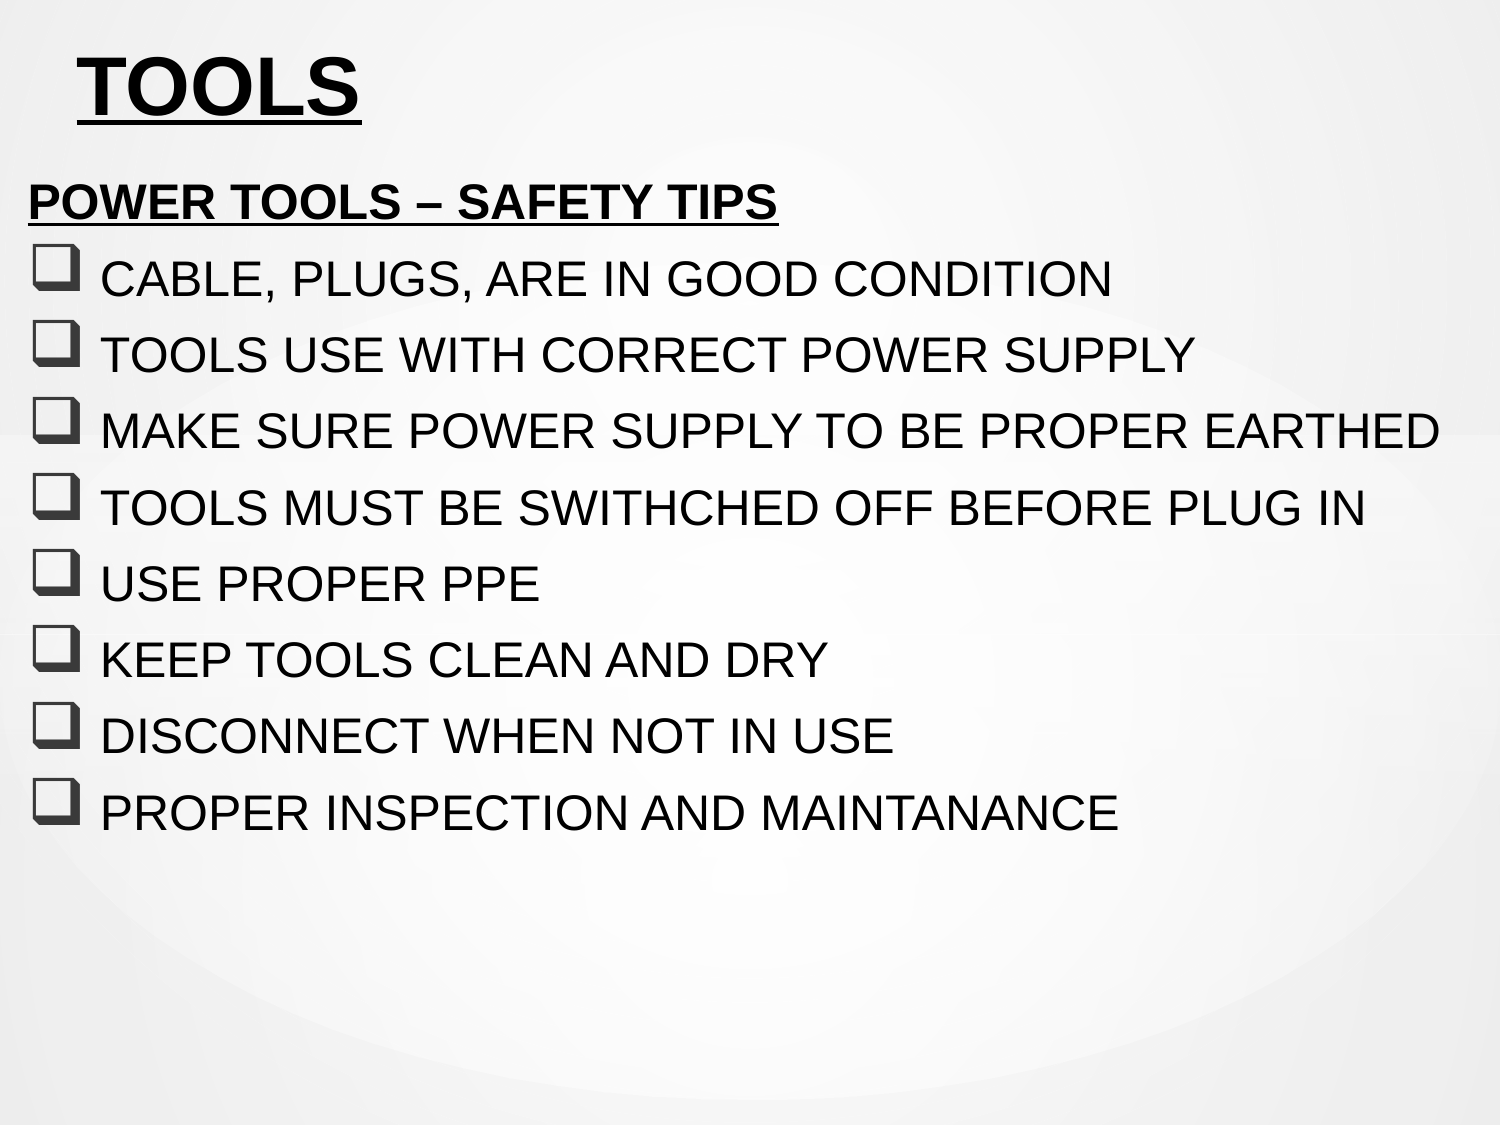

# TOOLS
POWER TOOLS – SAFETY TIPS
 CABLE, PLUGS, ARE IN GOOD CONDITION
 TOOLS USE WITH CORRECT POWER SUPPLY
 MAKE SURE POWER SUPPLY TO BE PROPER EARTHED
 TOOLS MUST BE SWITHCHED OFF BEFORE PLUG IN
 USE PROPER PPE
 KEEP TOOLS CLEAN AND DRY
 DISCONNECT WHEN NOT IN USE
 PROPER INSPECTION AND MAINTANANCE